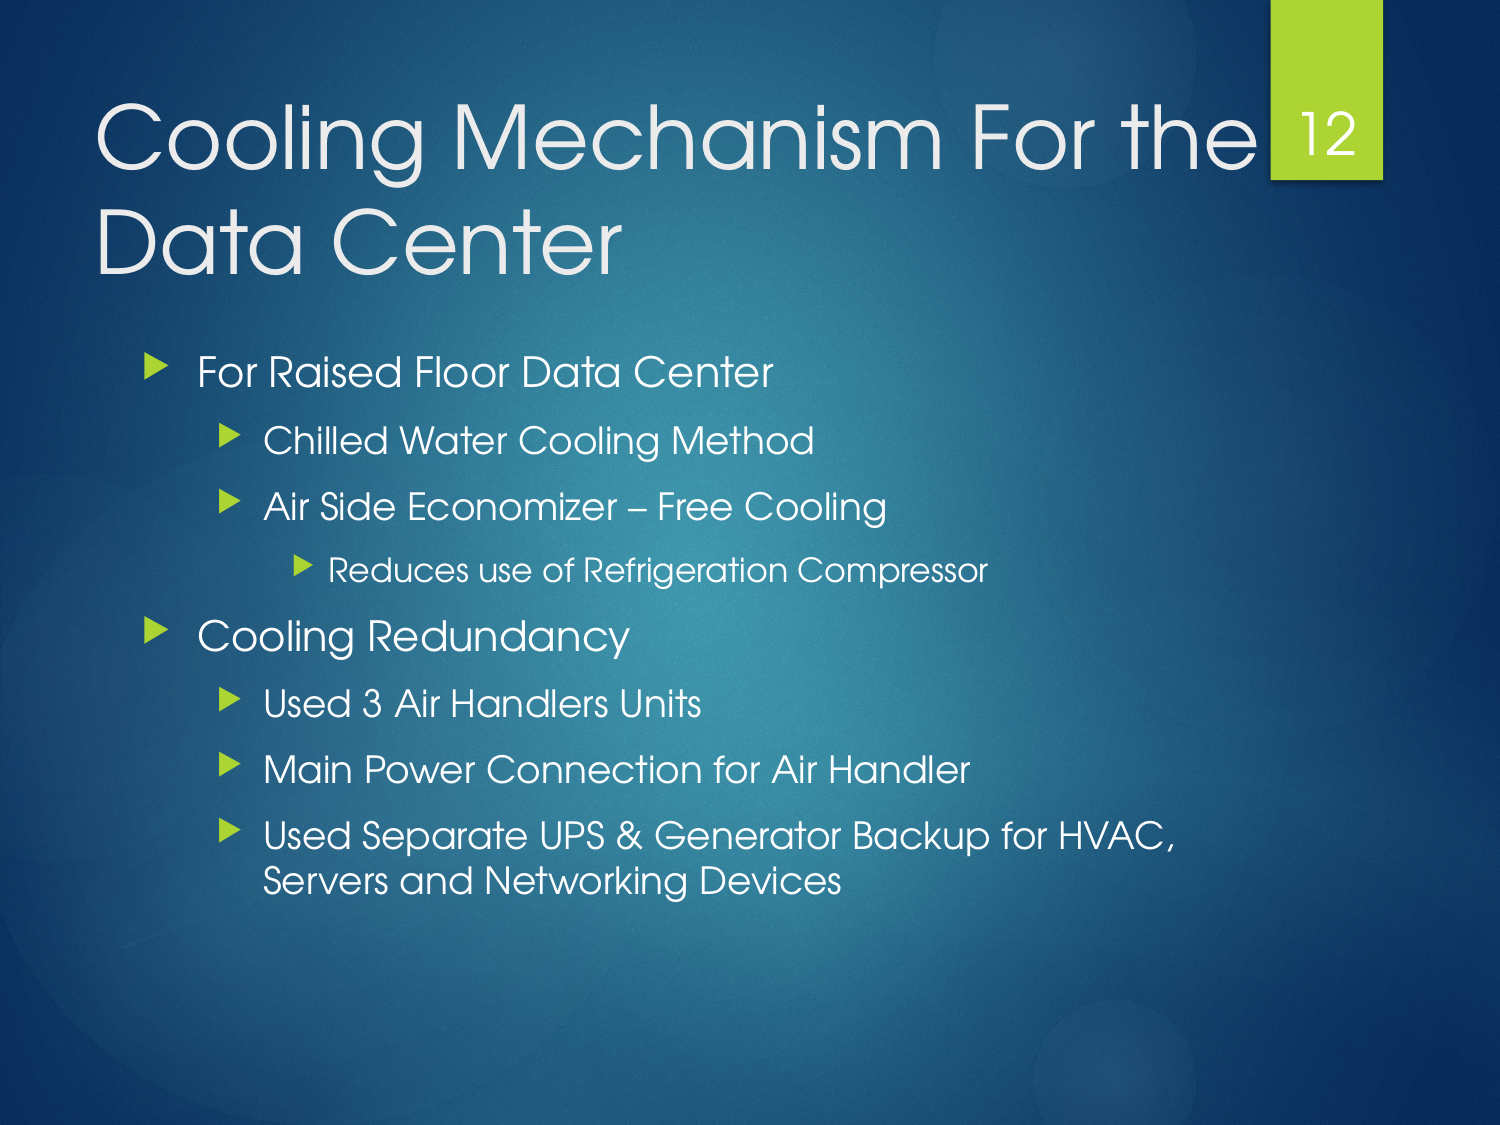

12
# Cooling Mechanism For the Data Center
For Raised Floor Data Center
Chilled Water Cooling Method
Air Side Economizer – Free Cooling
Reduces use of Refrigeration Compressor
Cooling Redundancy
Used 3 Air Handlers Units
Main Power Connection for Air Handler
Used Separate UPS & Generator Backup for HVAC, Servers and Networking Devices